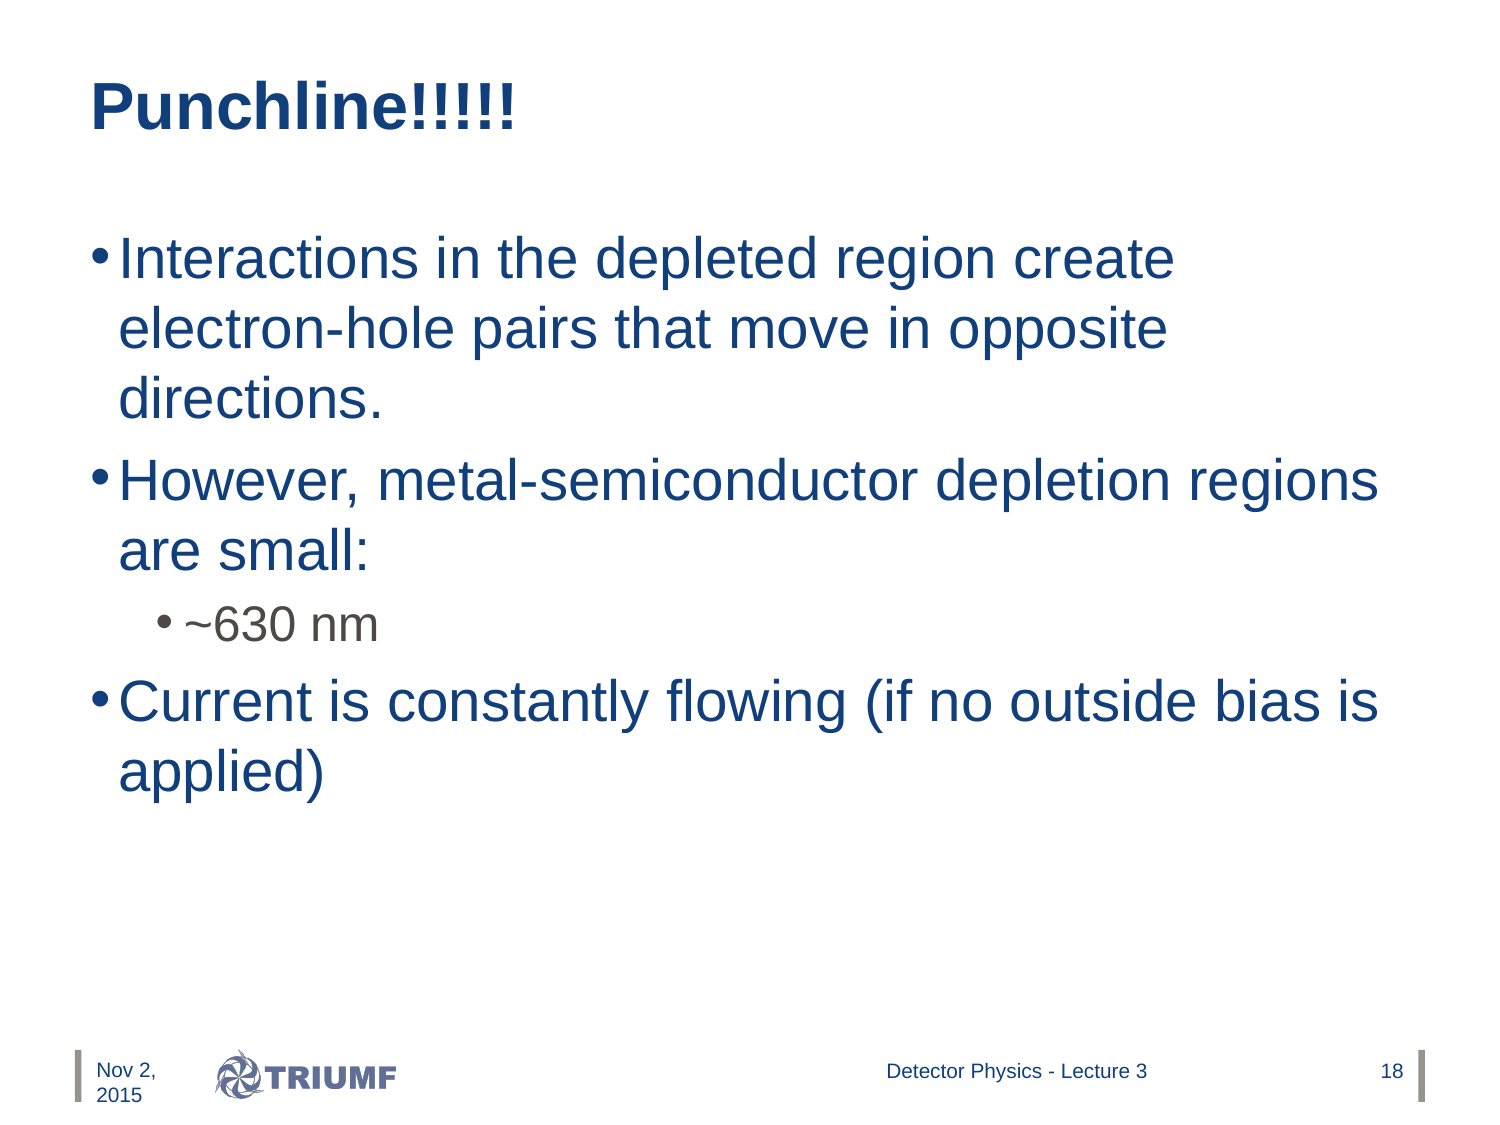

# Punchline!!!!!
Interactions in the depleted region create electron-hole pairs that move in opposite directions.
However, metal-semiconductor depletion regions are small:
~630 nm
Current is constantly flowing (if no outside bias is applied)

Nov 2, 2015
Detector Physics - Lecture 3
18